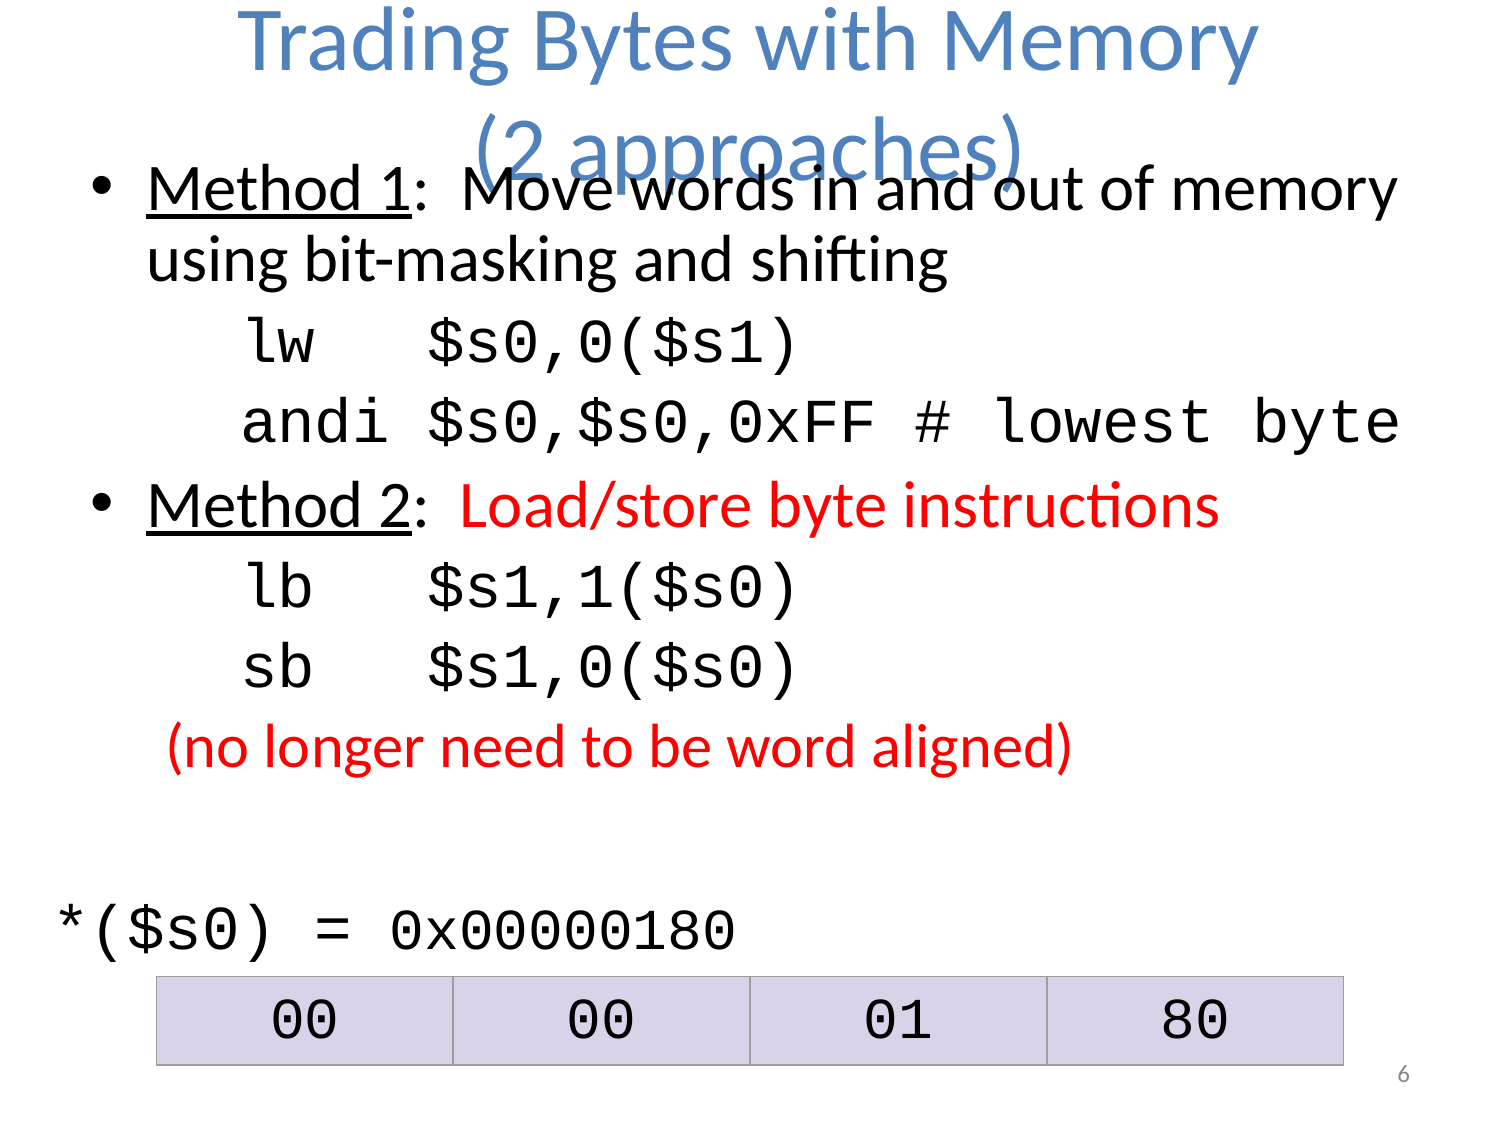

# Trading Bytes with Memory (2 approaches)
Method 1:  Move words in and out of memory using bit-masking and shifting
	lw   $s0,0($s1)
	andi $s0,$s0,0xFF # lowest byte
Method 2:  Load/store byte instructions
	lb   $s1,1($s0)
	sb   $s1,0($s0)
  (no longer need to be word aligned)

*($s0) = 0x00000180
| 00 | 00 | 01 | 80 |
| --- | --- | --- | --- |
6